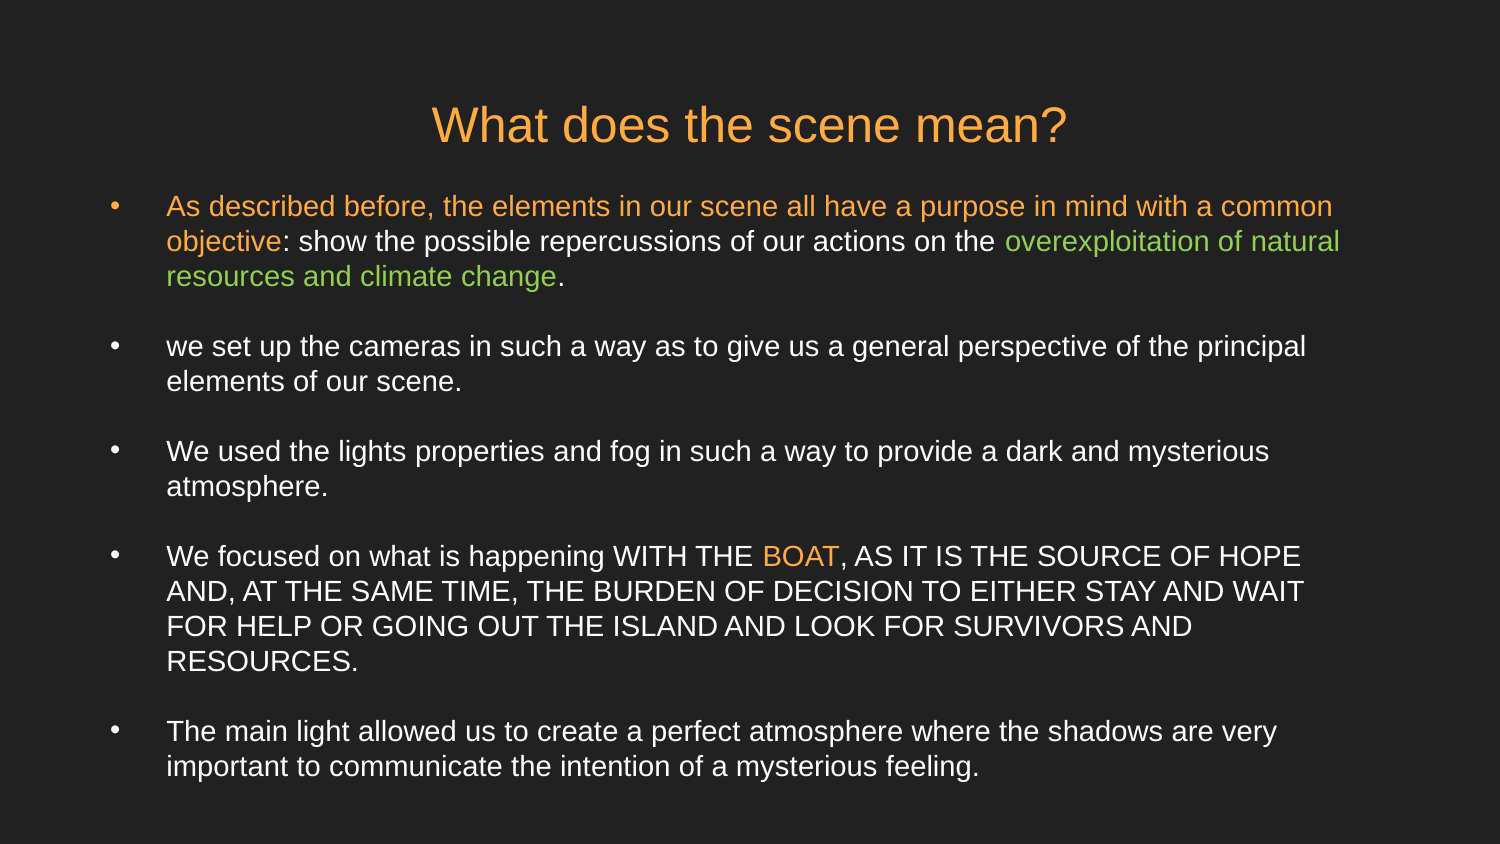

# What does the scene mean?

As described before, the elements in our scene all have a purpose in mind with a common objective: show the possible repercussions of our actions on the overexploitation of natural resources and climate change.

we set up the cameras in such a way as to give us a general perspective of the principal elements of our scene.

We used the lights properties and fog in such a way to provide a dark and mysterious atmosphere.

We focused on what is happening WITH THE BOAT, AS IT IS THE SOURCE OF HOPE AND, AT THE SAME TIME, THE BURDEN OF DECISION TO EITHER STAY AND WAIT FOR HELP OR GOING OUT THE ISLAND AND LOOK FOR SURVIVORS AND RESOURCES.

The main light allowed us to create a perfect atmosphere where the shadows are very important to communicate the intention of a mysterious feeling.